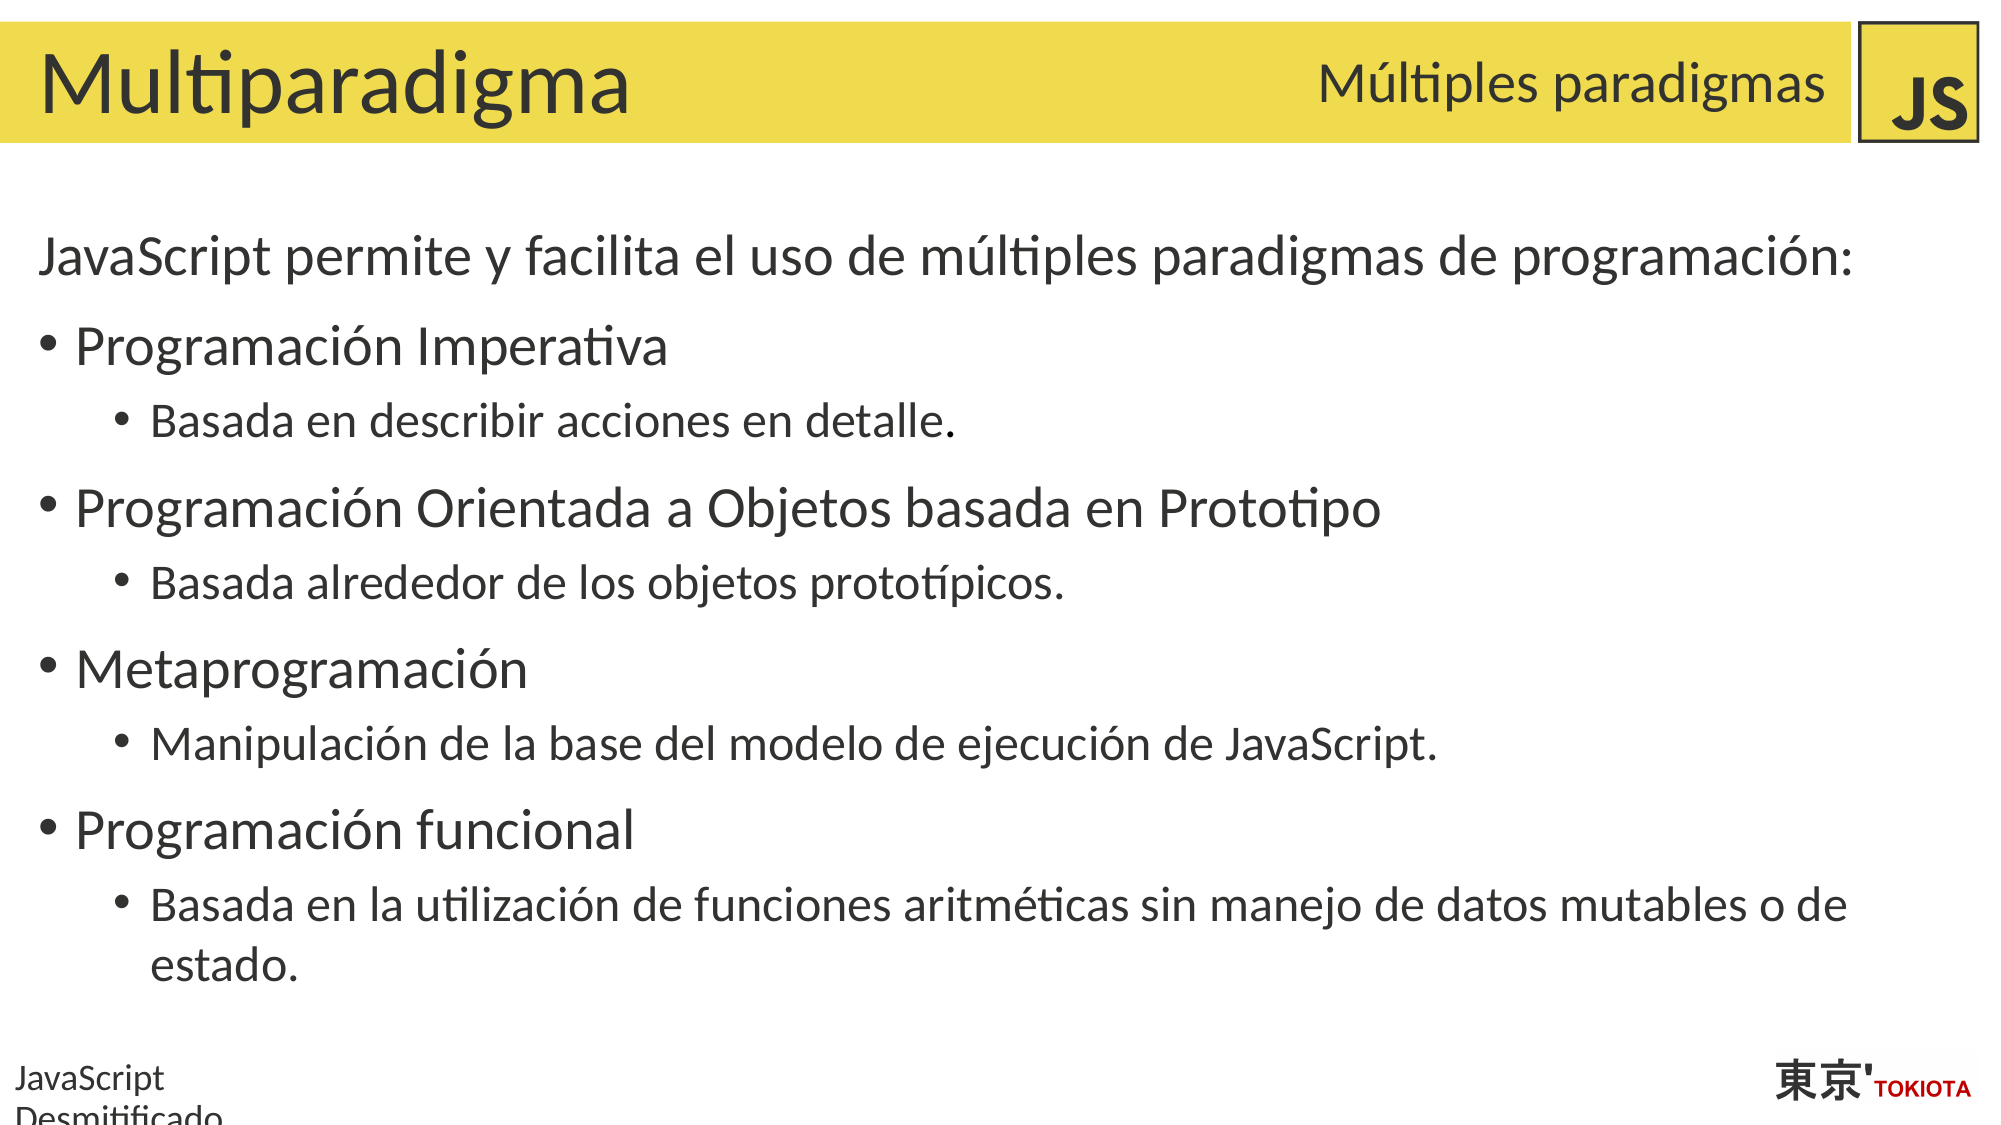

# Multiparadigma
Múltiples paradigmas
JavaScript permite y facilita el uso de múltiples paradigmas de programación:
Programación Imperativa
Basada en describir acciones en detalle.
Programación Orientada a Objetos basada en Prototipo
Basada alrededor de los objetos prototípicos.
Metaprogramación
Manipulación de la base del modelo de ejecución de JavaScript.
Programación funcional
Basada en la utilización de funciones aritméticas sin manejo de datos mutables o de estado.